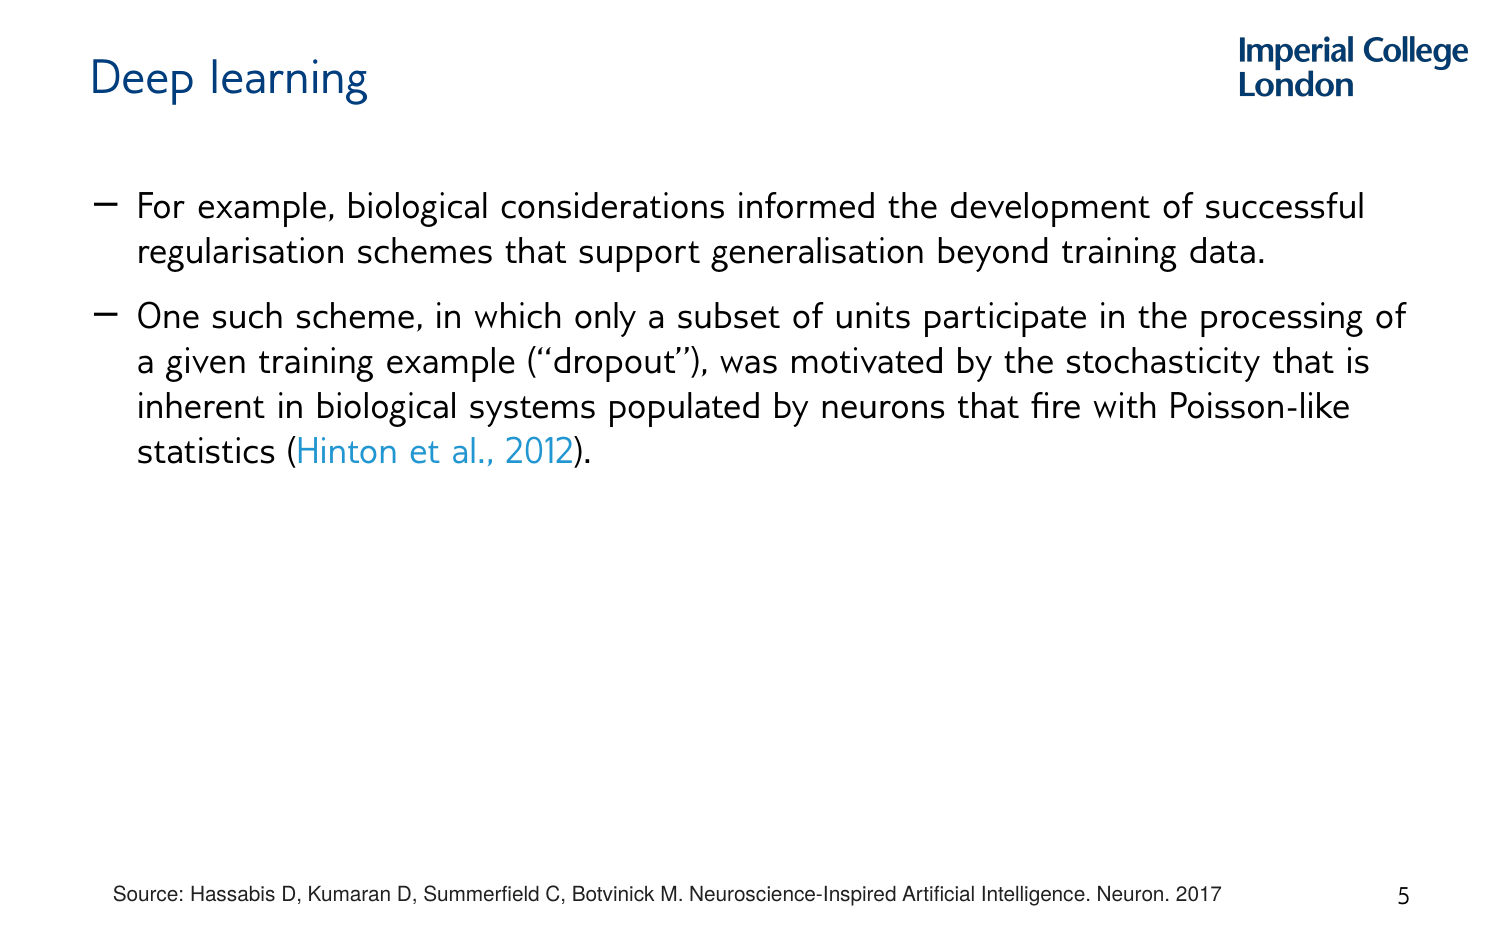

# Deep learning
For example, biological considerations informed the development of successful regularisation schemes that support generalisation beyond training data.
One such scheme, in which only a subset of units participate in the processing of a given training example (‘‘dropout’’), was motivated by the stochasticity that is inherent in biological systems populated by neurons that fire with Poisson-like statistics (Hinton et al., 2012).

5
Source: Hassabis D, Kumaran D, Summerfield C, Botvinick M. Neuroscience-Inspired Artificial Intelligence. Neuron. 2017